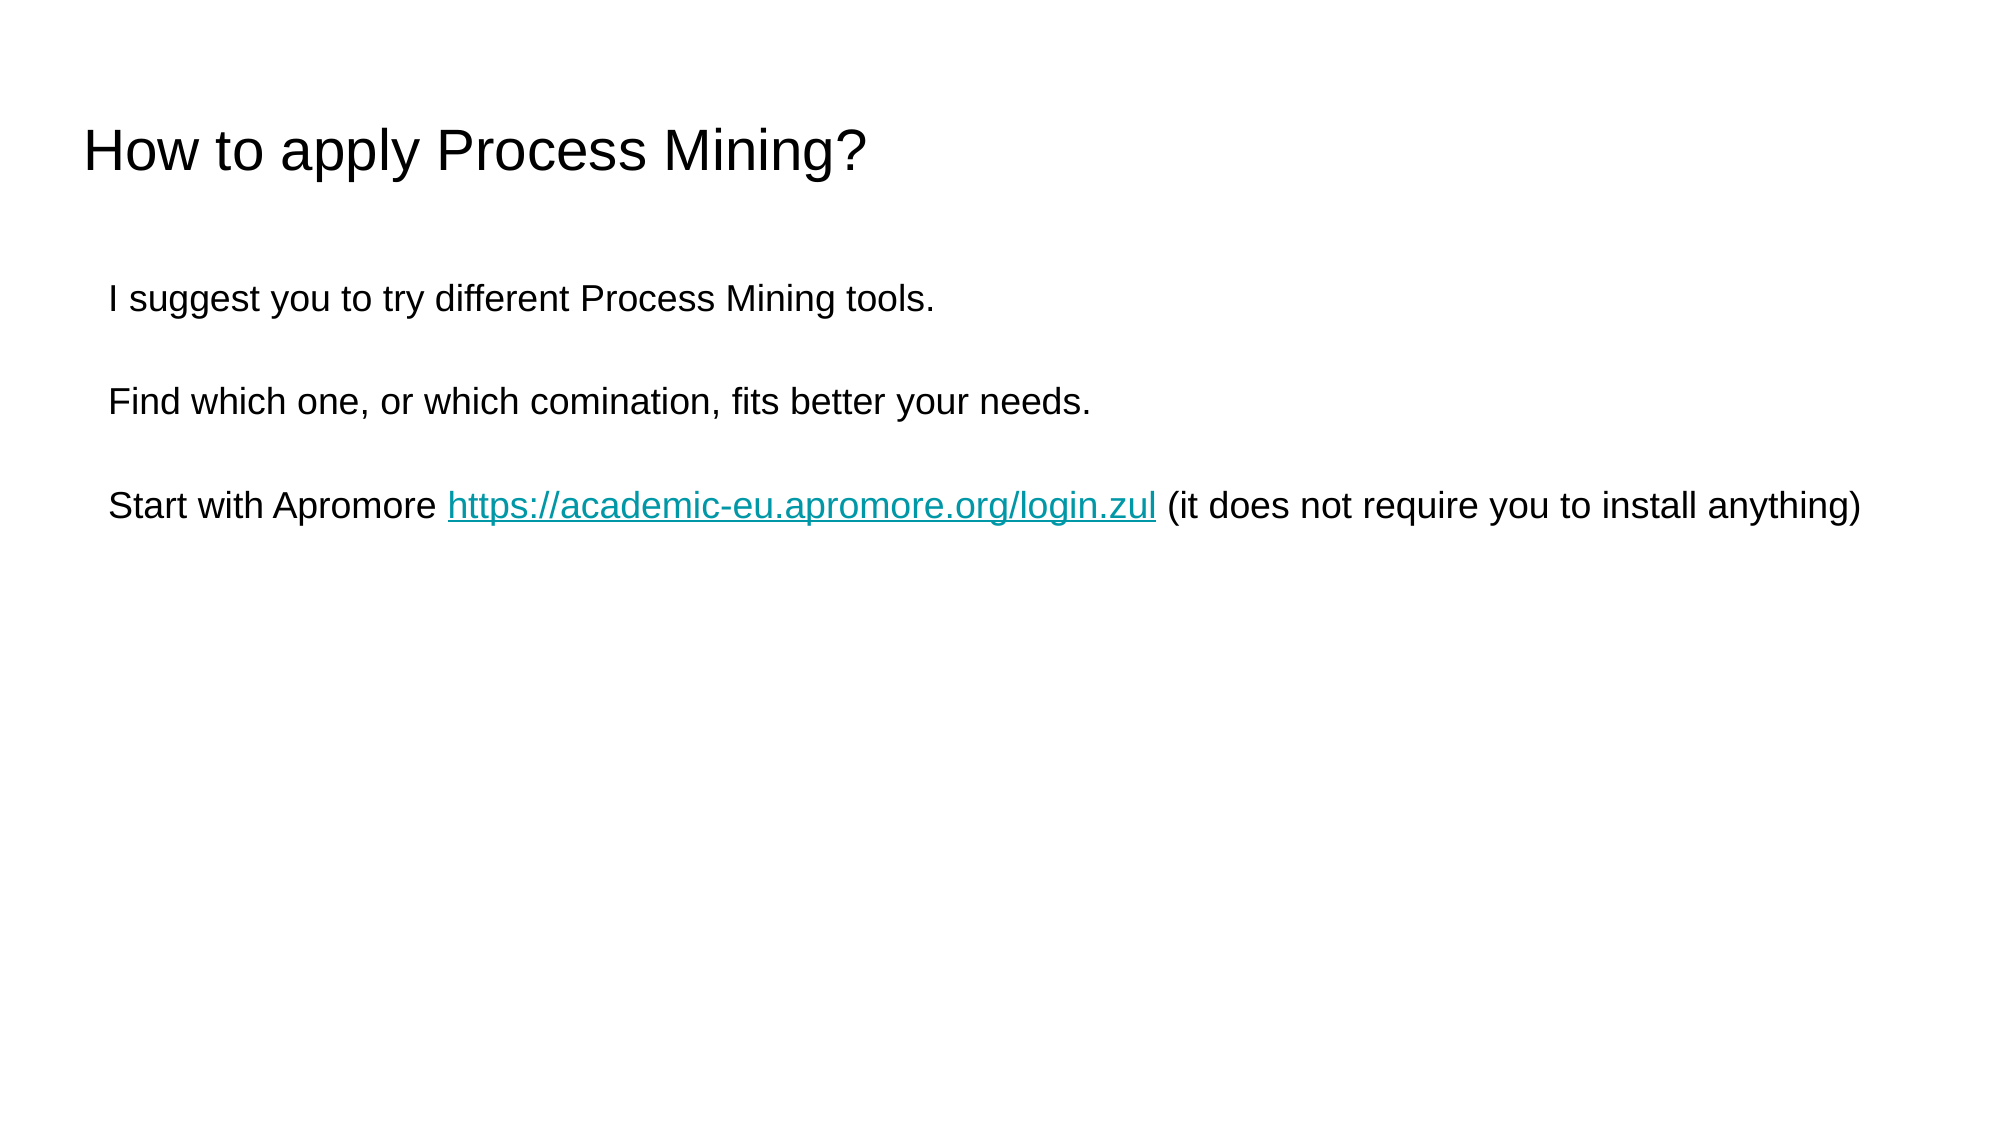

# How to apply Process Mining?
I suggest you to try different Process Mining tools.

Find which one, or which comination, fits better your needs.

Start with Apromore https://academic-eu.apromore.org/login.zul (it does not require you to install anything)